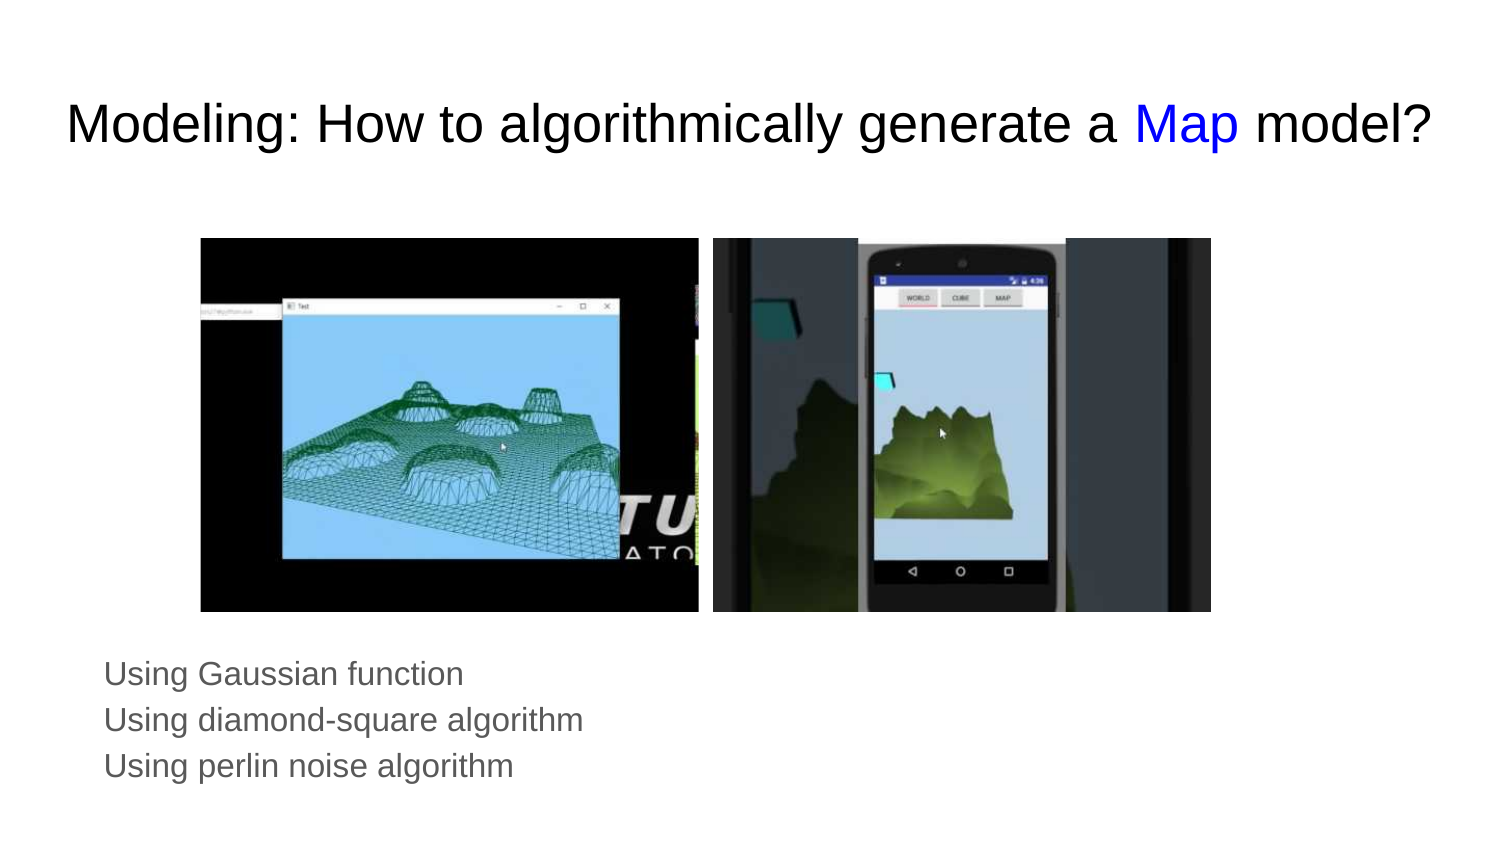

# Modeling: How to algorithmically generate a Map model?

Using Gaussian function
Using diamond-square algorithm
Using perlin noise algorithm